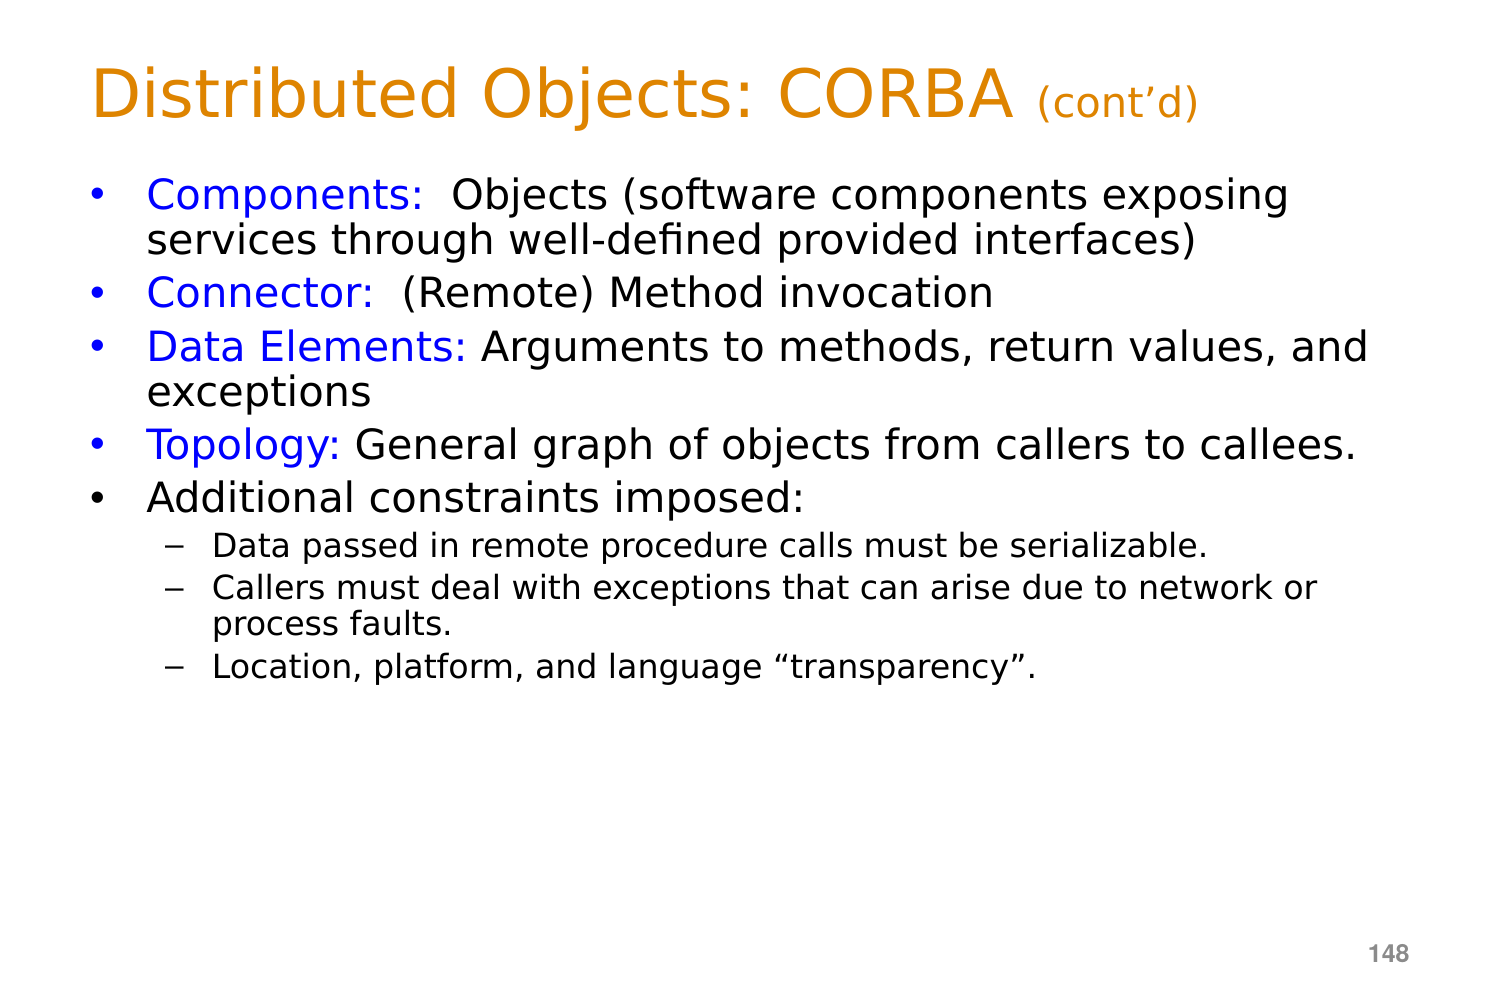

# Distributed Objects: CORBA (cont’d)
Components:  Objects (software components exposing services through well-defined provided interfaces)
Connector:  (Remote) Method invocation
Data Elements: Arguments to methods, return values, and exceptions
Topology: General graph of objects from callers to callees.
Additional constraints imposed:
Data passed in remote procedure calls must be serializable.
Callers must deal with exceptions that can arise due to network or process faults.
Location, platform, and language “transparency”.
148